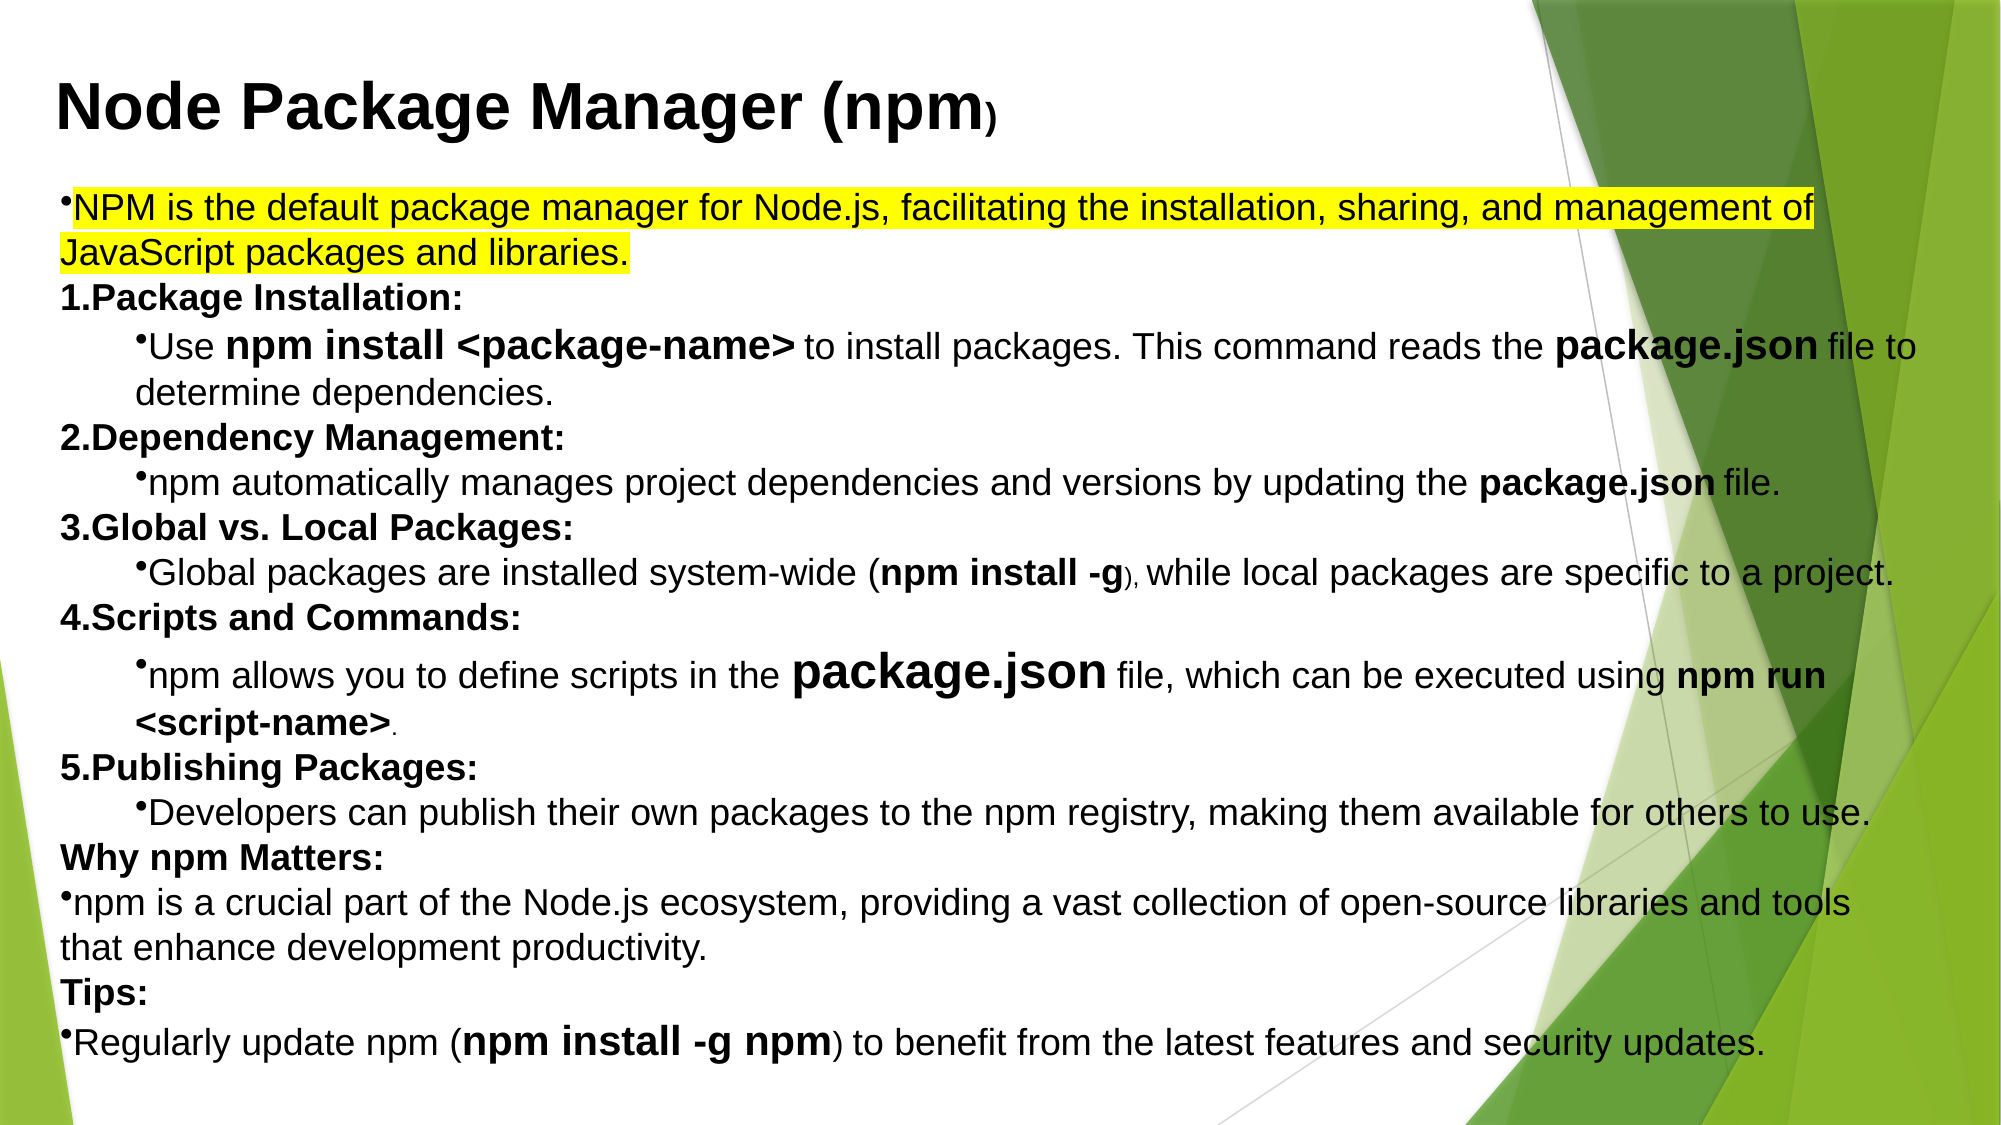

Node Package Manager (npm)
# NPM is the default package manager for Node.js, facilitating the installation, sharing, and management of JavaScript packages and libraries.
Package Installation:
Use npm install <package-name> to install packages. This command reads the package.json file to determine dependencies.
Dependency Management:
npm automatically manages project dependencies and versions by updating the package.json file.
Global vs. Local Packages:
Global packages are installed system-wide (npm install -g), while local packages are specific to a project.
Scripts and Commands:
npm allows you to define scripts in the package.json file, which can be executed using npm run <script-name>.
Publishing Packages:
Developers can publish their own packages to the npm registry, making them available for others to use.
Why npm Matters:
npm is a crucial part of the Node.js ecosystem, providing a vast collection of open-source libraries and tools that enhance development productivity.
Tips:
Regularly update npm (npm install -g npm) to benefit from the latest features and security updates.